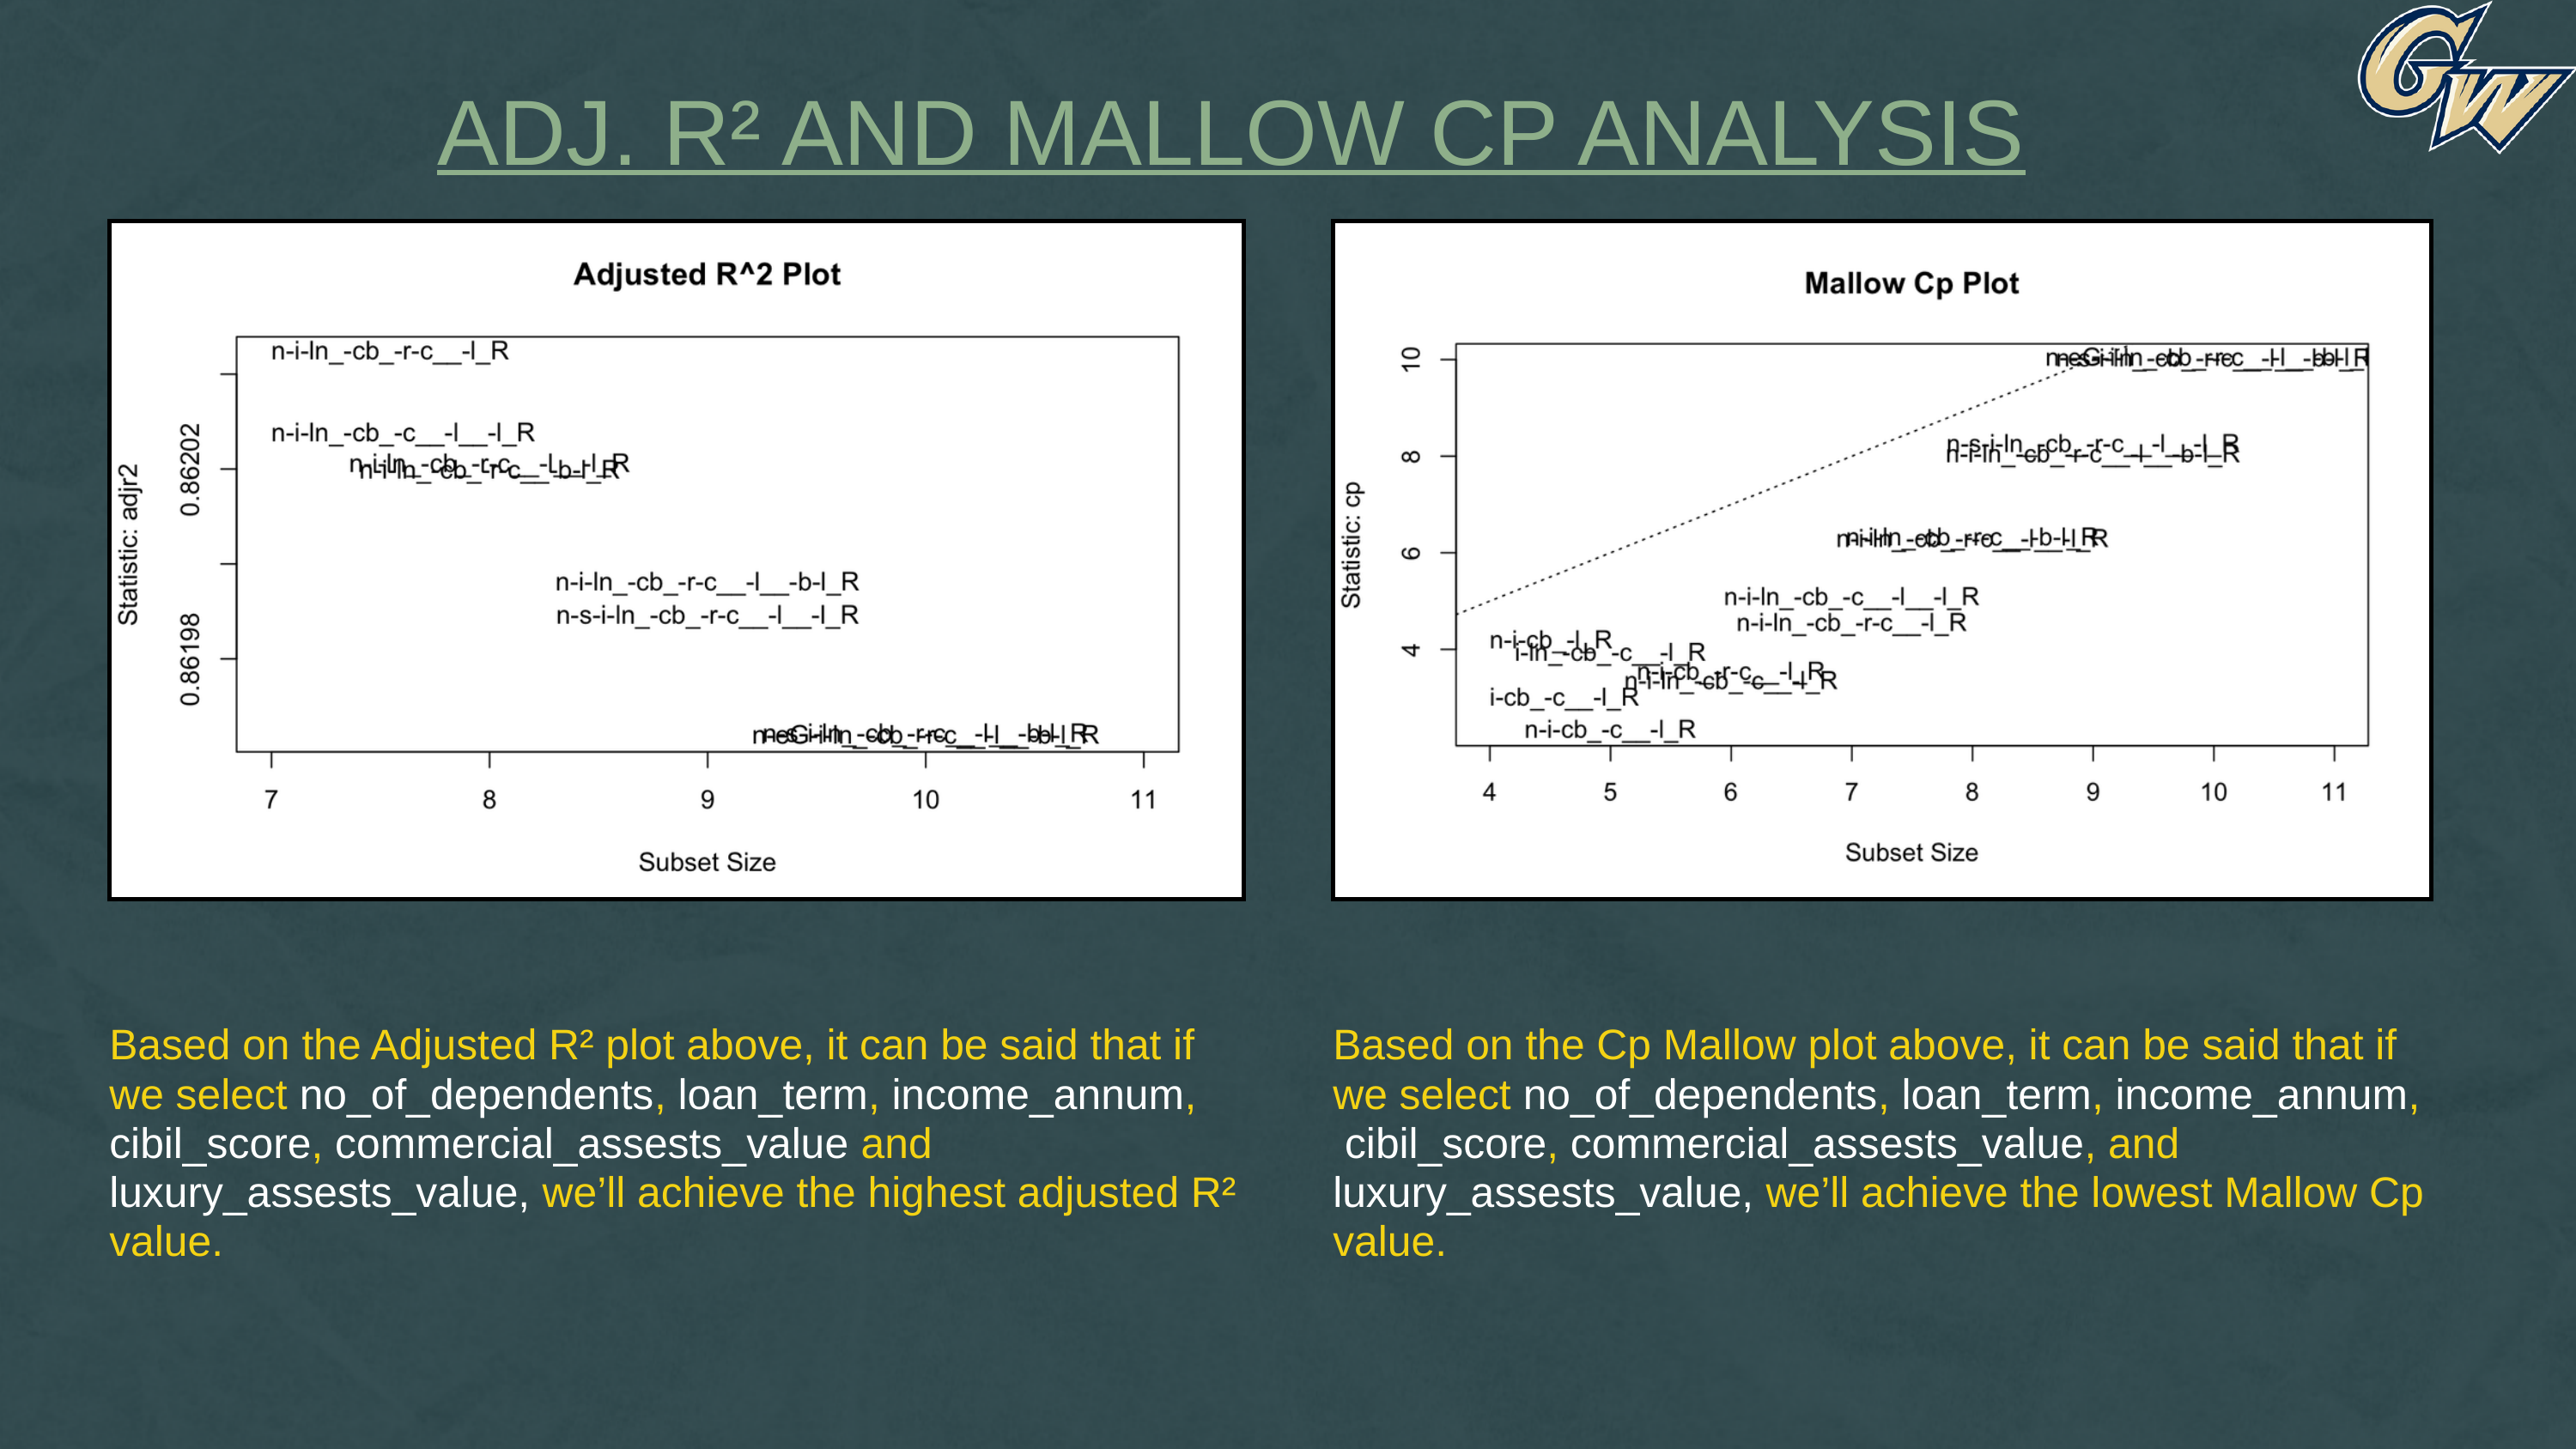

ADJ. R² AND MALLOW CP ANALYSIS

Based on the Adjusted R² plot above, it can be said that if we select no_of_dependents, loan_term, income_annum,  cibil_score, commercial_assests_value and luxury_assests_value, we’ll achieve the highest adjusted R² value.
Based on the Cp Mallow plot above, it can be said that if we select no_of_dependents, loan_term, income_annum,  cibil_score, commercial_assests_value, and luxury_assests_value, we’ll achieve the lowest Mallow Cp value.